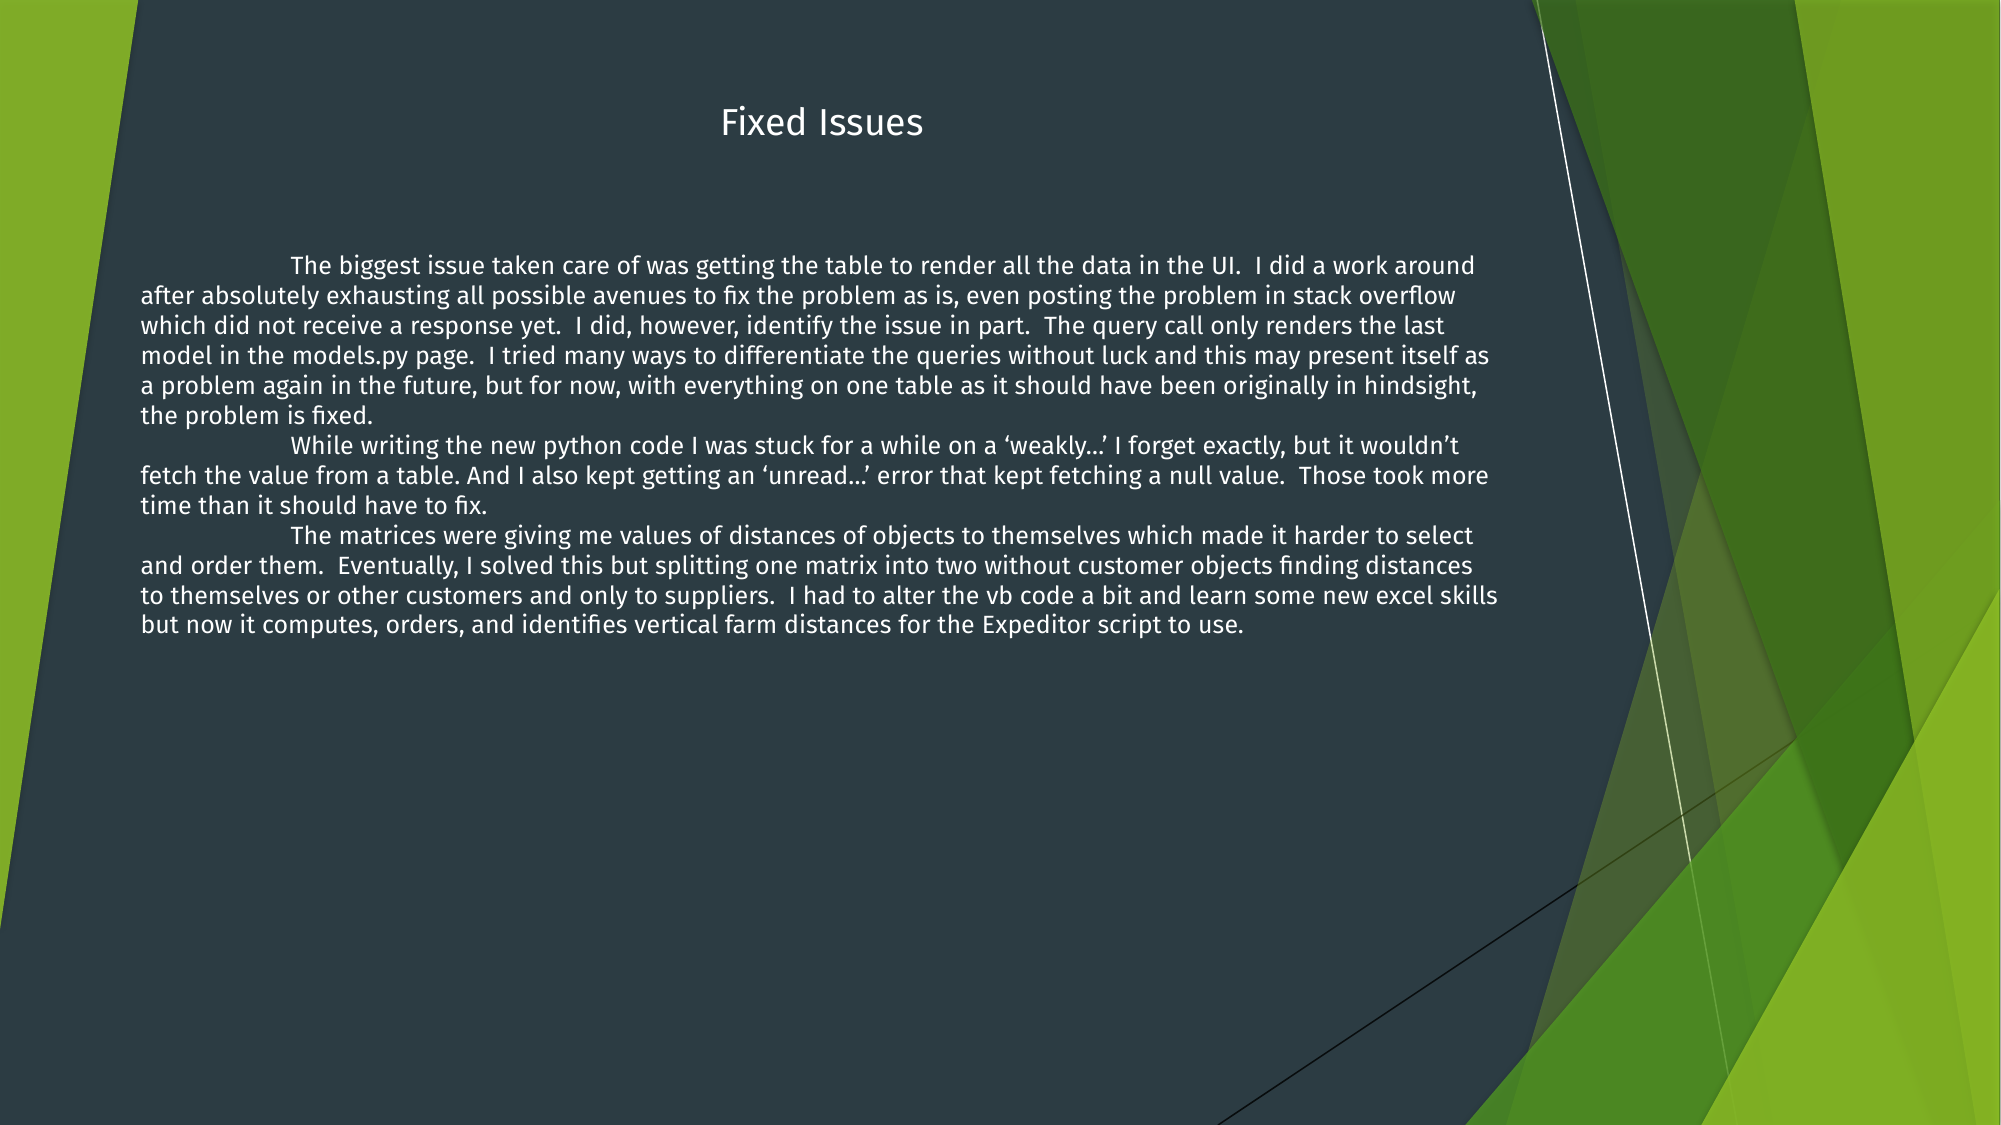

Fixed Issues

	The biggest issue taken care of was getting the table to render all the data in the UI.  I did a work around after absolutely exhausting all possible avenues to fix the problem as is, even posting the problem in stack overflow which did not receive a response yet.  I did, however, identify the issue in part.  The query call only renders the last model in the models.py page.  I tried many ways to differentiate the queries without luck and this may present itself as a problem again in the future, but for now, with everything on one table as it should have been originally in hindsight, the problem is fixed.
	While writing the new python code I was stuck for a while on a ‘weakly…’ I forget exactly, but it wouldn’t fetch the value from a table. And I also kept getting an ‘unread…’ error that kept fetching a null value.  Those took more time than it should have to fix.
	The matrices were giving me values of distances of objects to themselves which made it harder to select and order them.  Eventually, I solved this but splitting one matrix into two without customer objects finding distances to themselves or other customers and only to suppliers.  I had to alter the vb code a bit and learn some new excel skills but now it computes, orders, and identifies vertical farm distances for the Expeditor script to use.